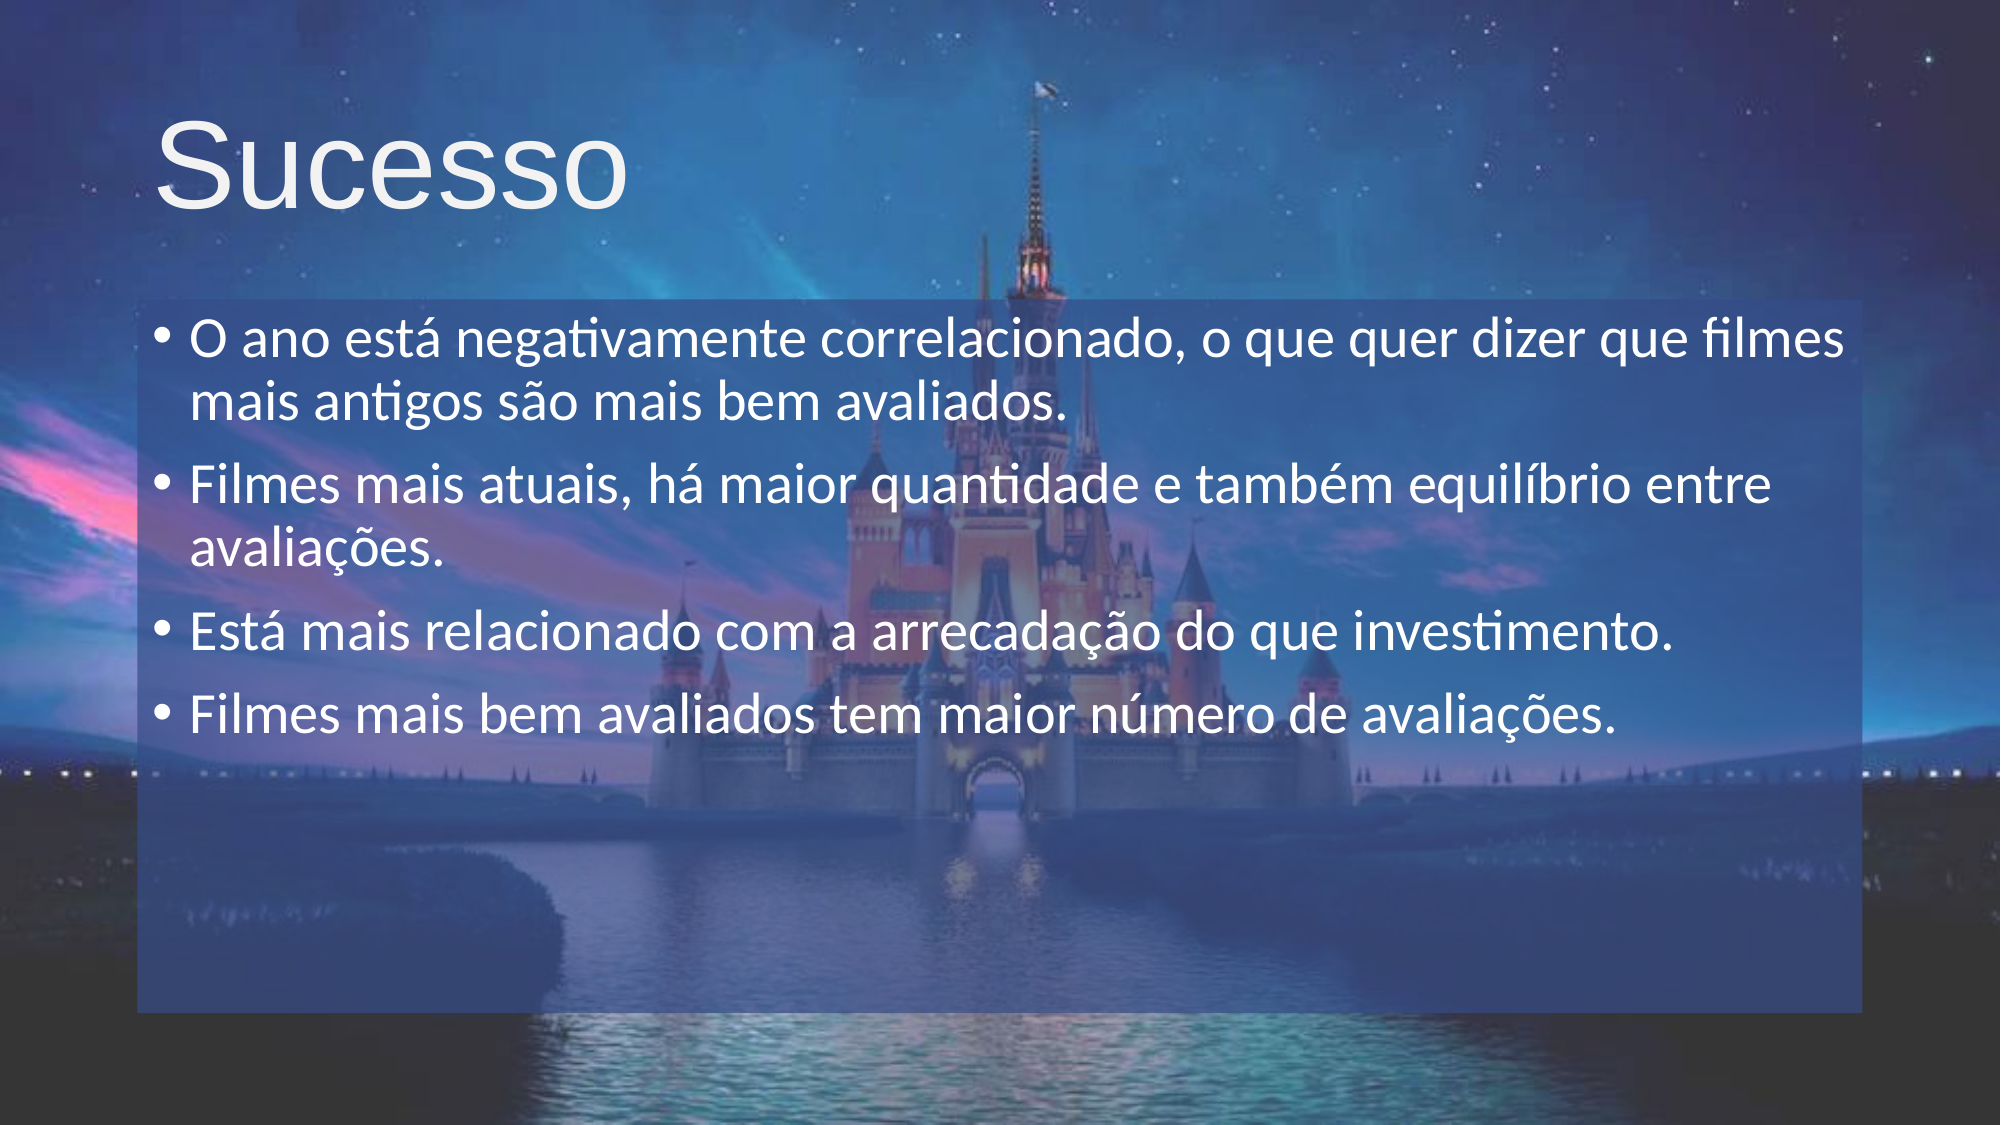

# Sucesso
O ano está negativamente correlacionado, o que quer dizer que filmes mais antigos são mais bem avaliados.
Filmes mais atuais, há maior quantidade e também equilíbrio entre avaliações.
Está mais relacionado com a arrecadação do que investimento.
Filmes mais bem avaliados tem maior número de avaliações.